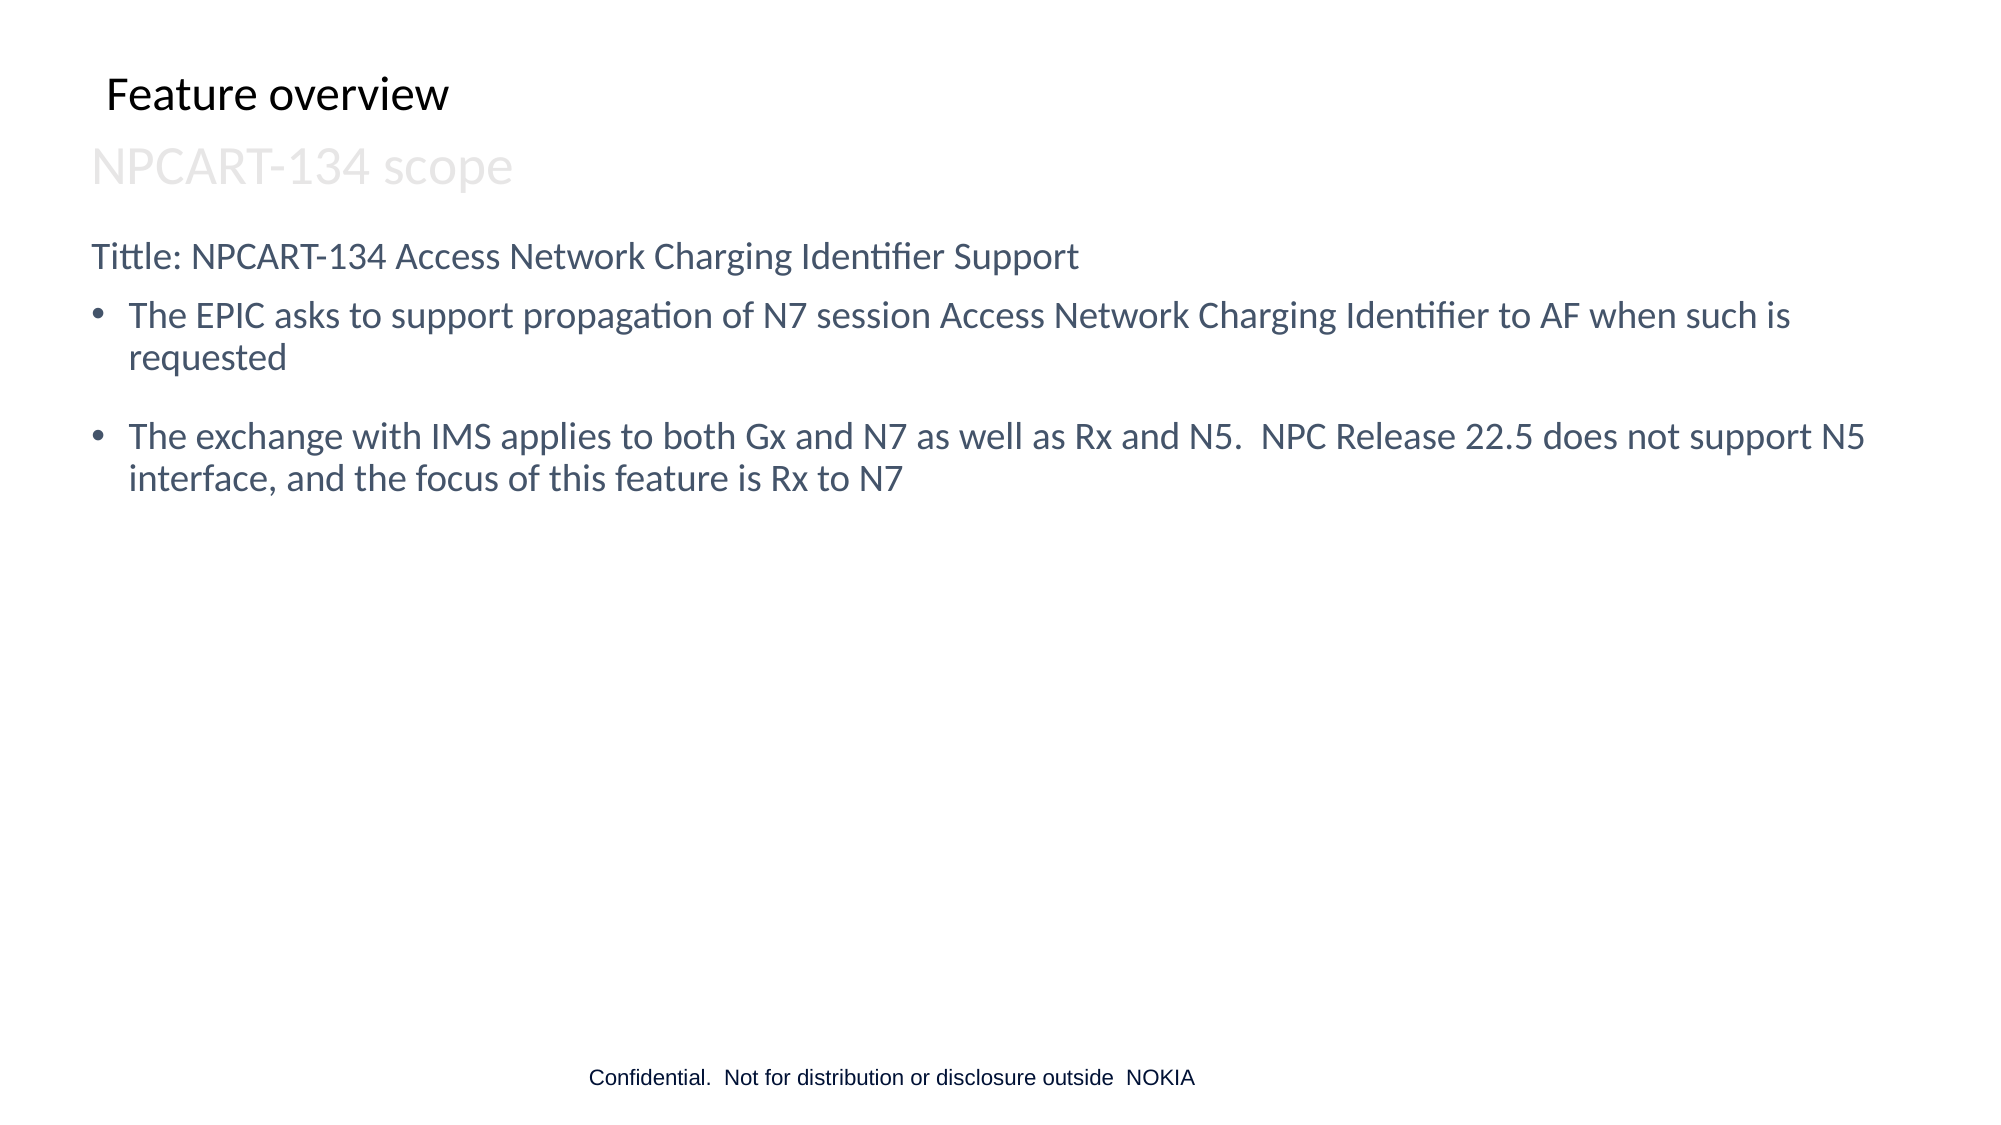

# Feature overview
NPCART-134 scope
Tittle: NPCART-134 Access Network Charging Identifier Support
The EPIC asks to support propagation of N7 session Access Network Charging Identifier to AF when such is requested
The exchange with IMS applies to both Gx and N7 as well as Rx and N5.  NPC Release 22.5 does not support N5 interface, and the focus of this feature is Rx to N7

Confidential.  Not for distribution or disclosure outside  NOKIA